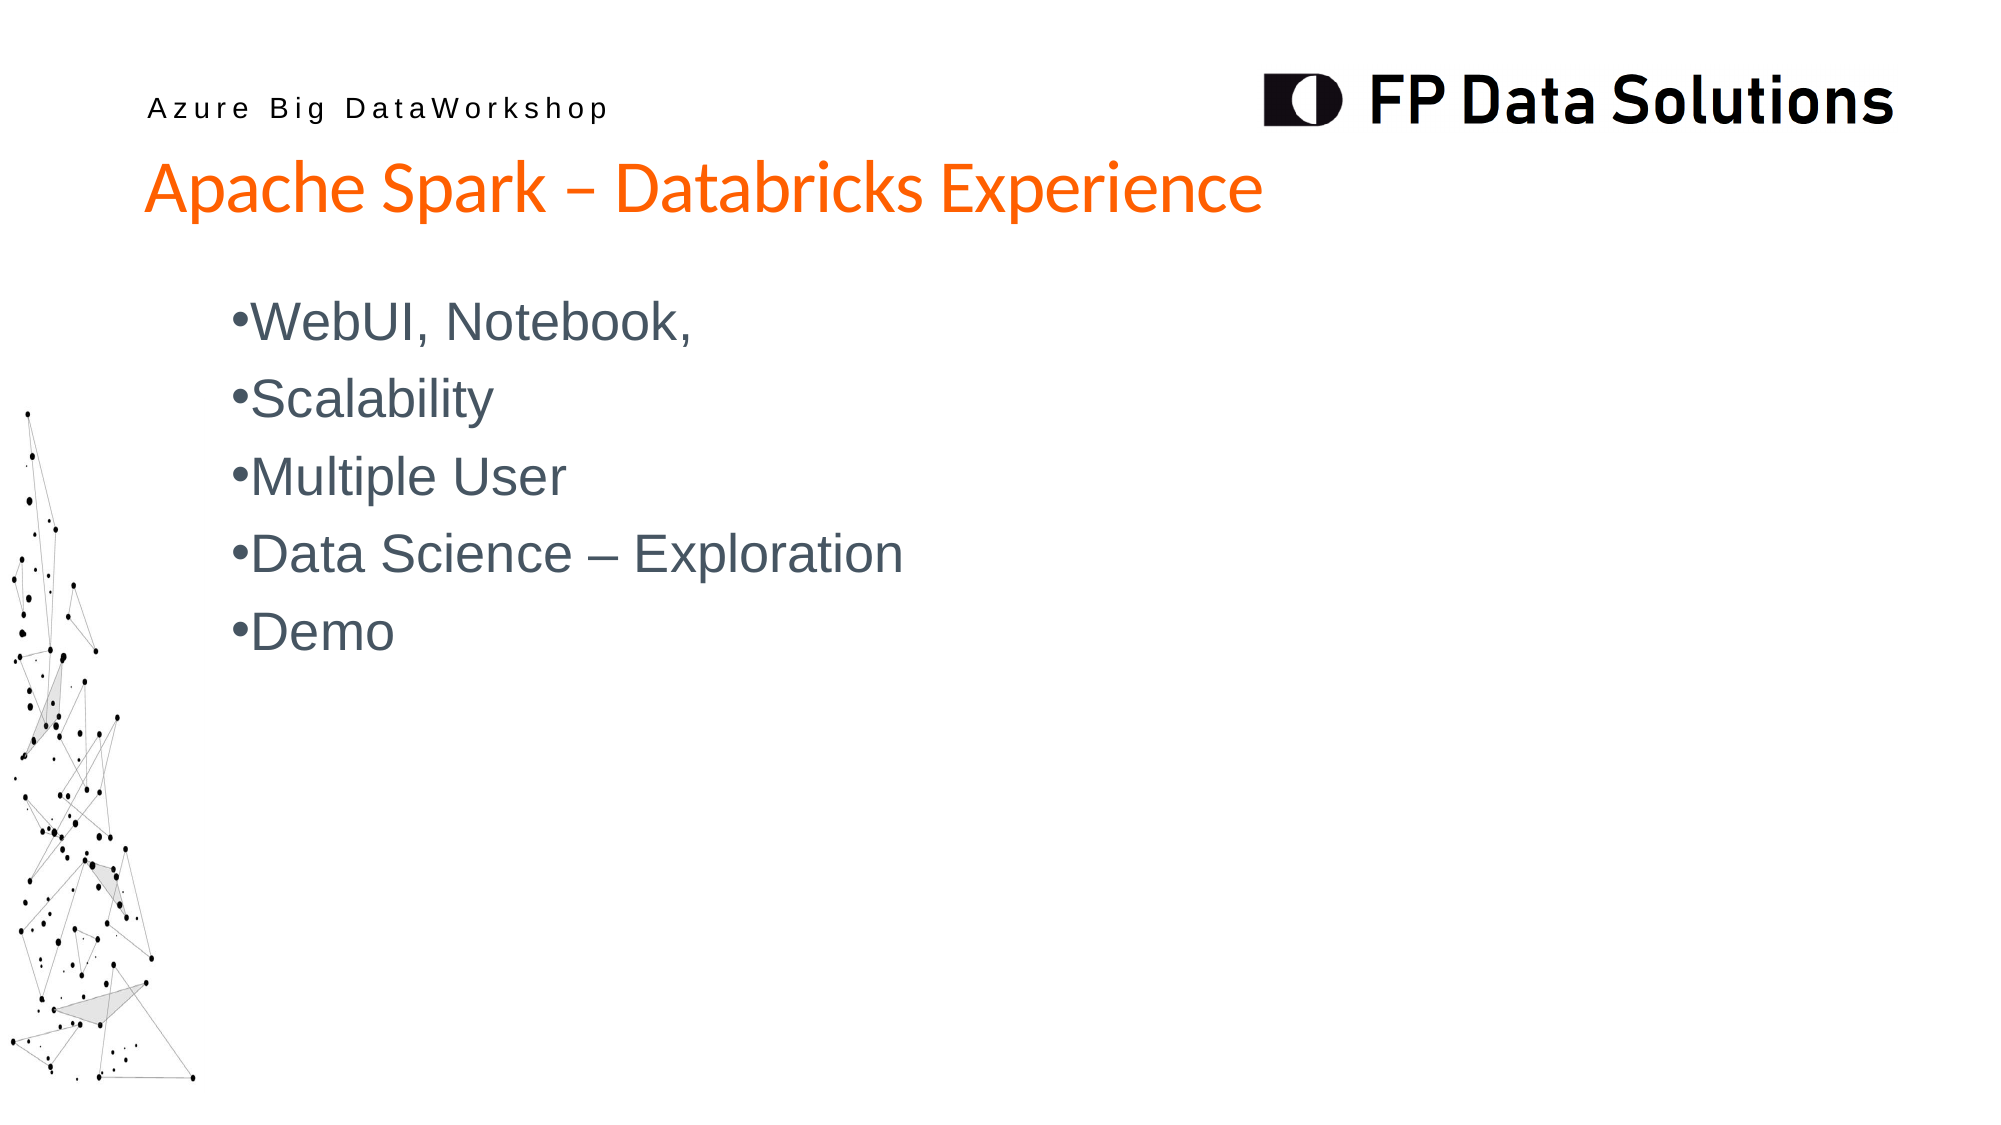

Apache Spark – Databricks Experience
WebUI, Notebook,
Scalability
Multiple User
Data Science – Exploration
Demo